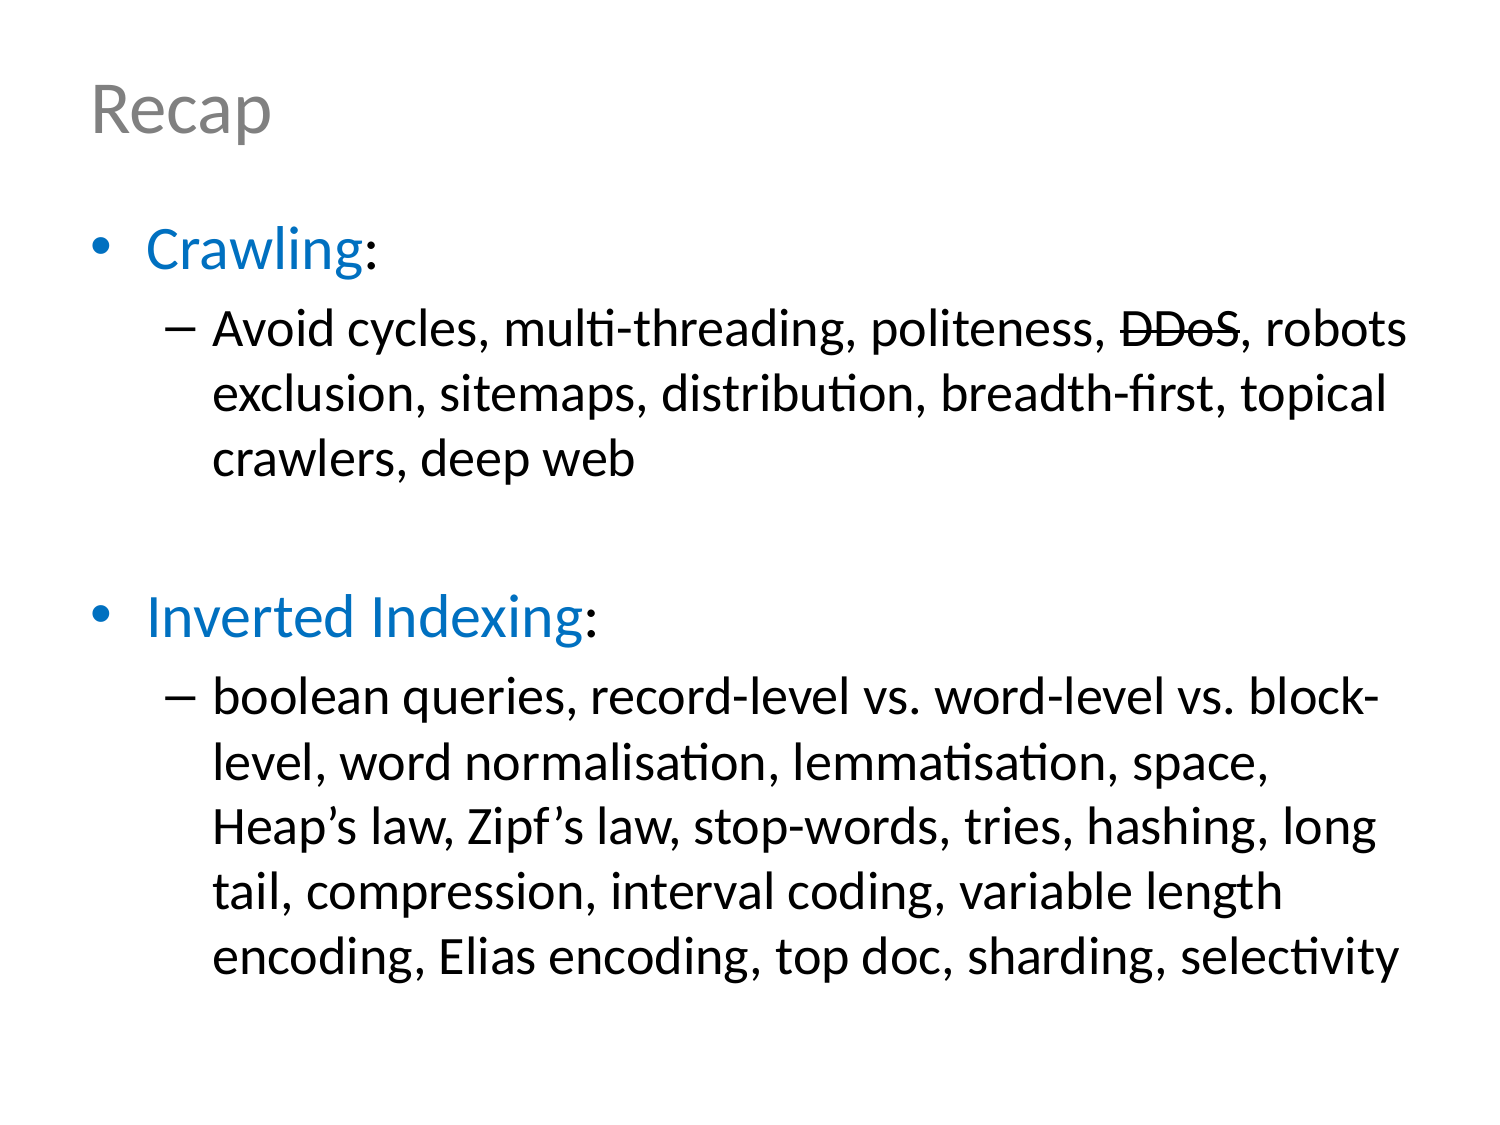

# Recap
Crawling:
Avoid cycles, multi-threading, politeness, DDoS, robots exclusion, sitemaps, distribution, breadth-first, topical crawlers, deep web

Inverted Indexing:
boolean queries, record-level vs. word-level vs. block-level, word normalisation, lemmatisation, space, Heap’s law, Zipf’s law, stop-words, tries, hashing, long tail, compression, interval coding, variable length encoding, Elias encoding, top doc, sharding, selectivity